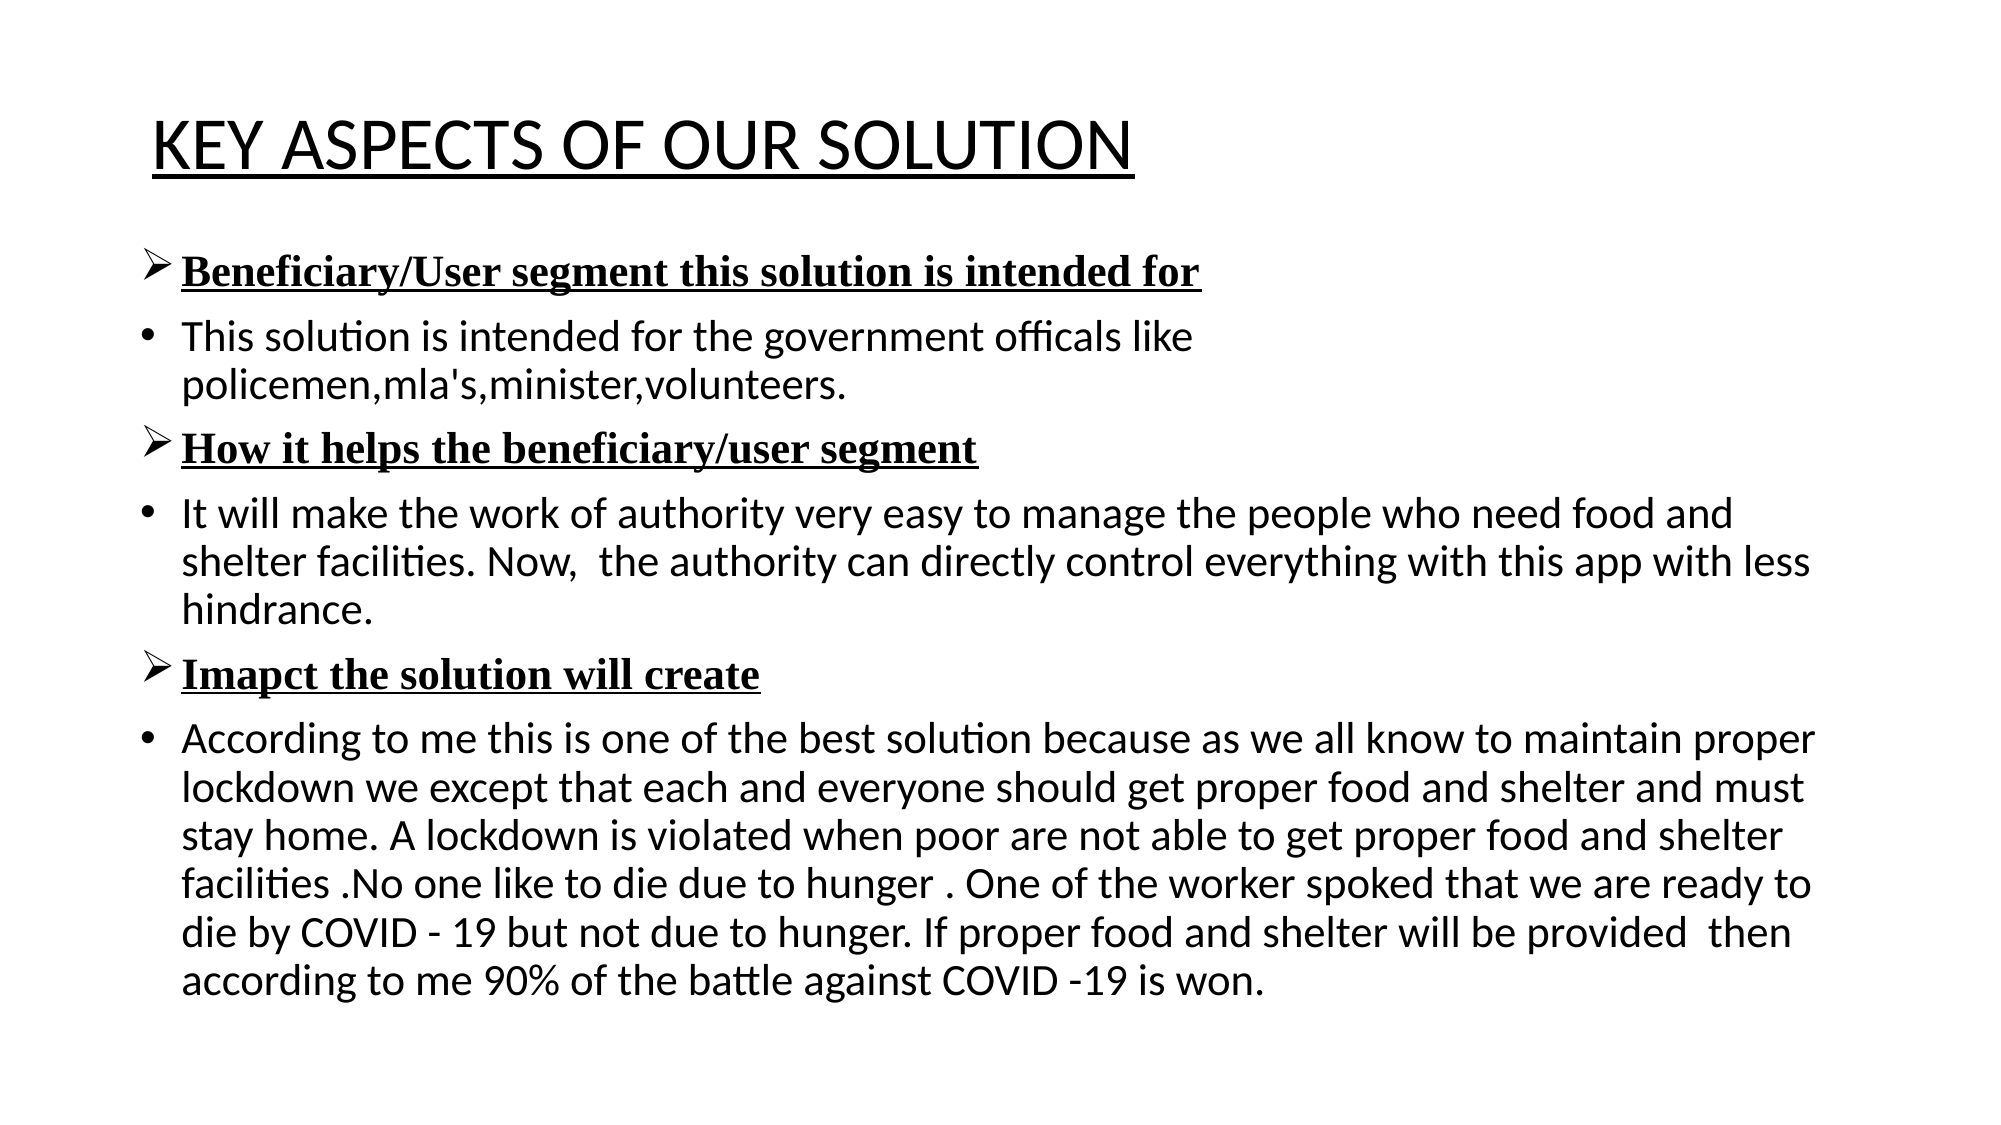

# KEY ASPECTS OF OUR SOLUTION
Beneficiary/User segment this solution is intended for
This solution is intended for the government officals like policemen,mla's,minister,volunteers.
How it helps the beneficiary/user segment
It will make the work of authority very easy to manage the people who need food and shelter facilities. Now,  the authority can directly control everything with this app with less hindrance.
Imapct the solution will create
According to me this is one of the best solution because as we all know to maintain proper lockdown we except that each and everyone should get proper food and shelter and must stay home. A lockdown is violated when poor are not able to get proper food and shelter facilities .No one like to die due to hunger . One of the worker spoked that we are ready to die by COVID - 19 but not due to hunger. If proper food and shelter will be provided  then according to me 90% of the battle against COVID -19 is won.